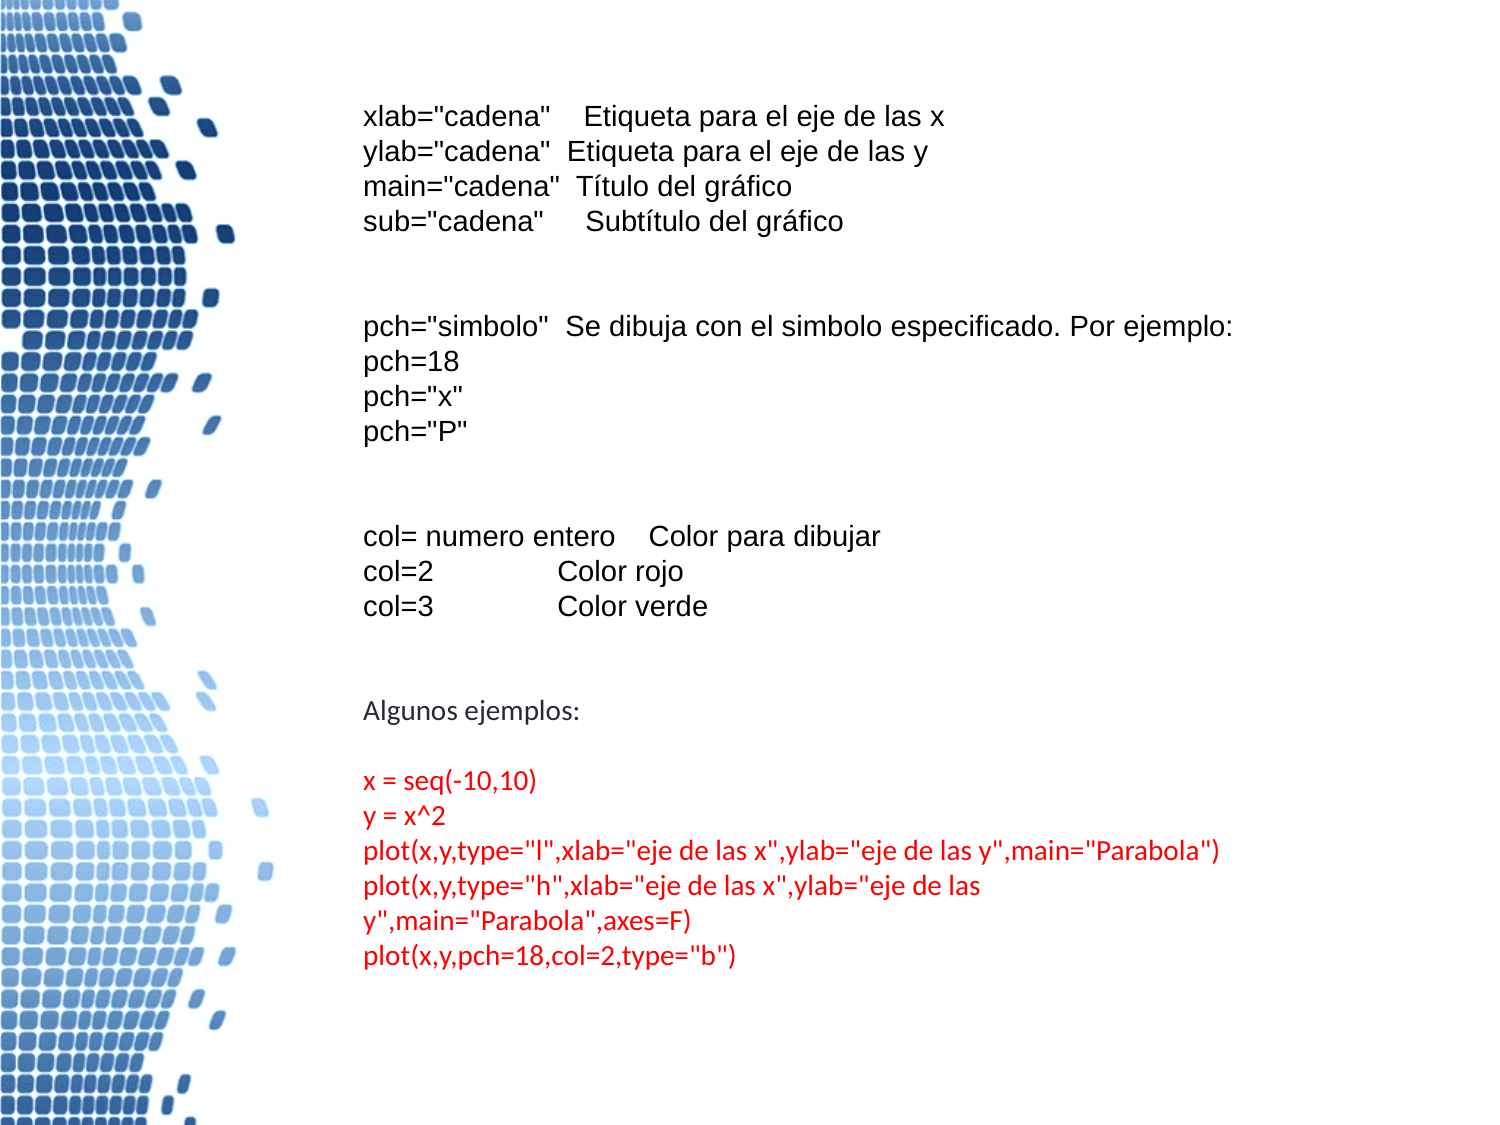

xlab="cadena"    Etiqueta para el eje de las x
ylab="cadena"  Etiqueta para el eje de las y
main="cadena"  Título del gráfico
sub="cadena"     Subtítulo del gráfico

pch="simbolo"  Se dibuja con el simbolo especificado. Por ejemplo:
pch=18
pch="x"
pch="P"

col= numero entero    Color para dibujar
col=2               Color rojo
col=3               Color verde

Algunos ejemplos:

x = seq(-10,10)
y = x^2
plot(x,y,type="l",xlab="eje de las x",ylab="eje de las y",main="Parabola")
plot(x,y,type="h",xlab="eje de las x",ylab="eje de las y",main="Parabola",axes=F)
plot(x,y,pch=18,col=2,type="b")